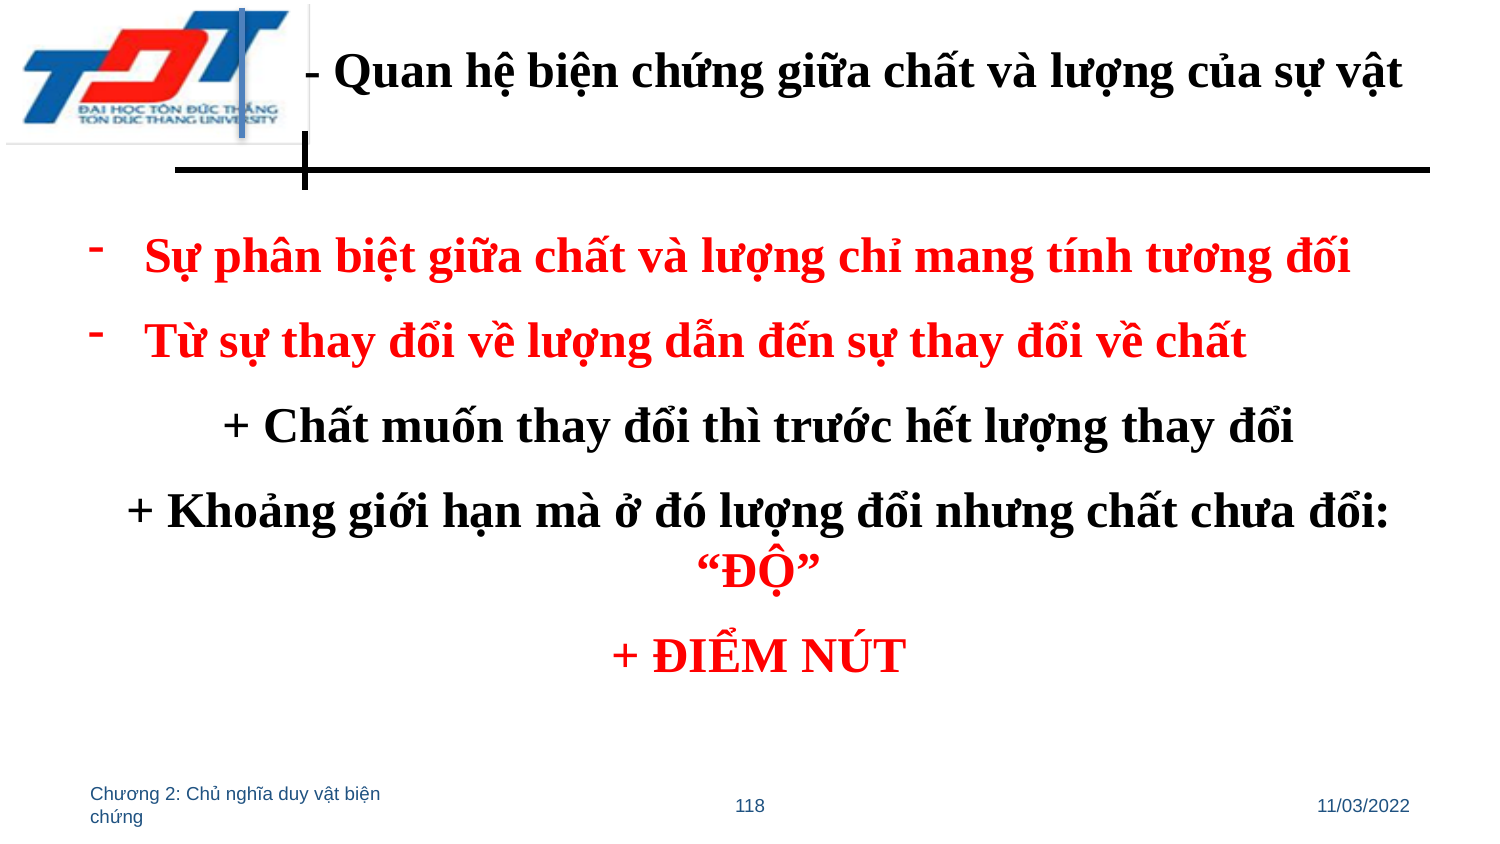

- Quan hệ biện chứng giữa chất và lượng của sự vật
Sự phân biệt giữa chất và lượng chỉ mang tính tương đối
Từ sự thay đổi về lượng dẫn đến sự thay đổi về chất
+ Chất muốn thay đổi thì trước hết lượng thay đổi
+ Khoảng giới hạn mà ở đó lượng đổi nhưng chất chưa đổi: “ĐỘ”
+ ĐIỂM NÚT

Chương 2: Chủ nghĩa duy vật biện chứng
118
11/03/2022